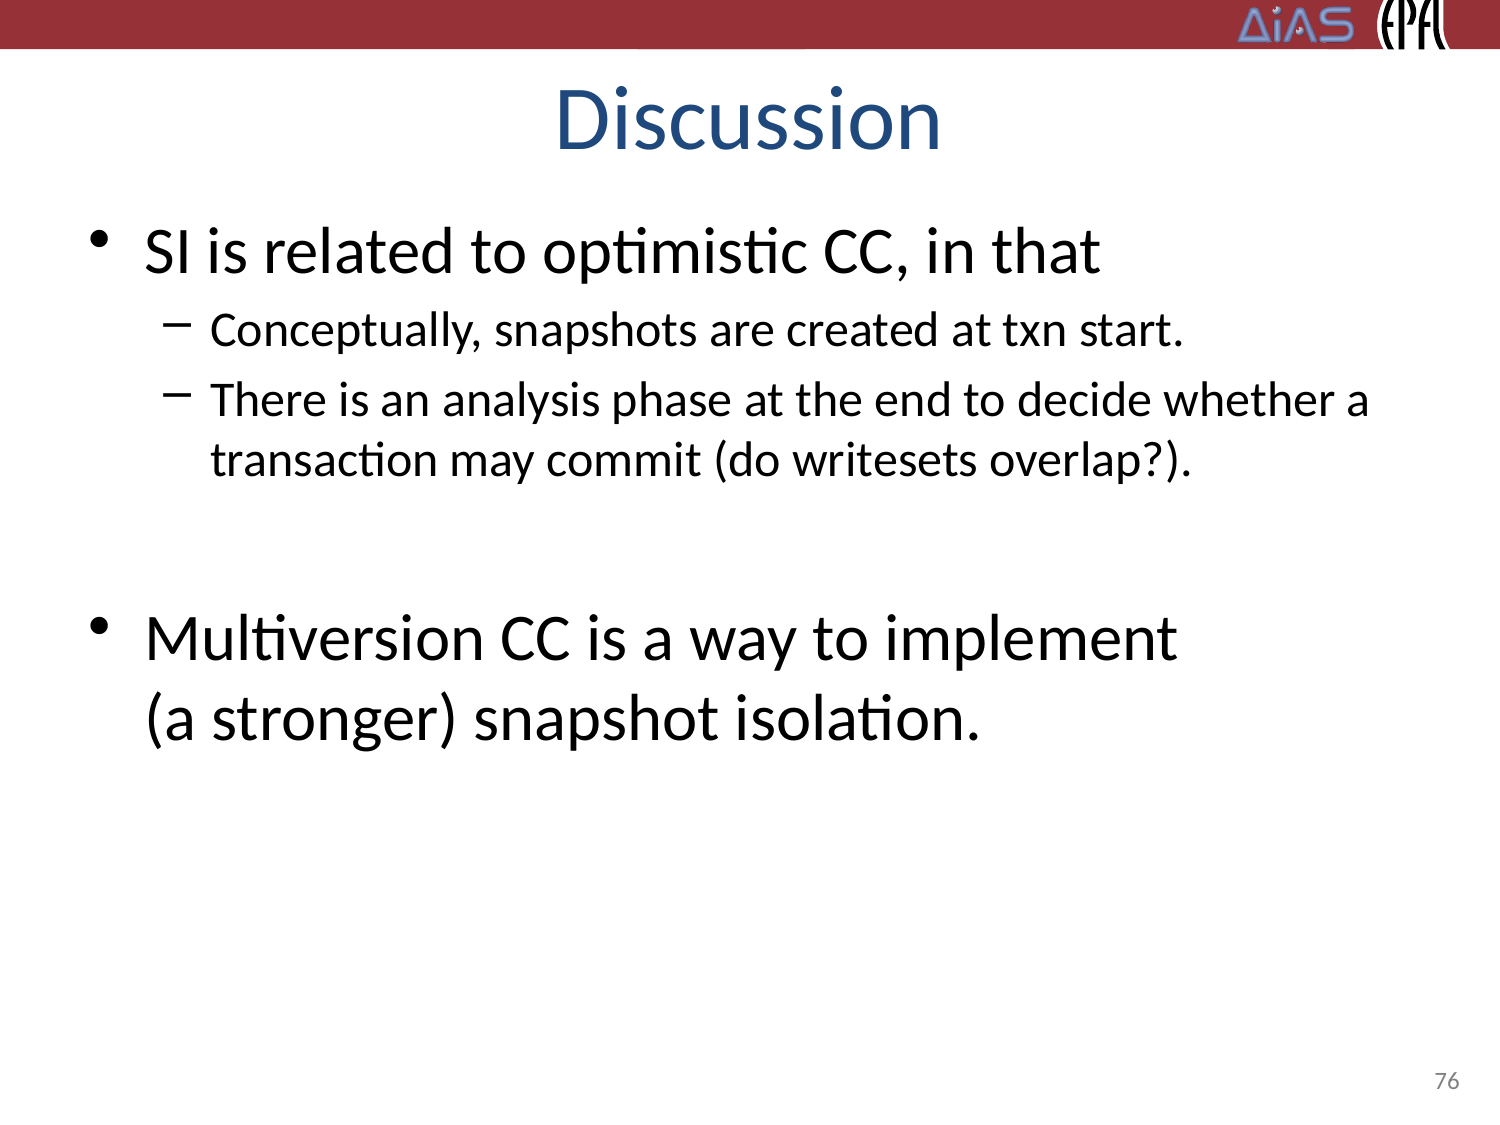

# Discussion
SI is related to optimistic CC, in that
Conceptually, snapshots are created at txn start.
There is an analysis phase at the end to decide whether a transaction may commit (do writesets overlap?).

Multiversion CC is a way to implement
(a stronger) snapshot isolation.
76